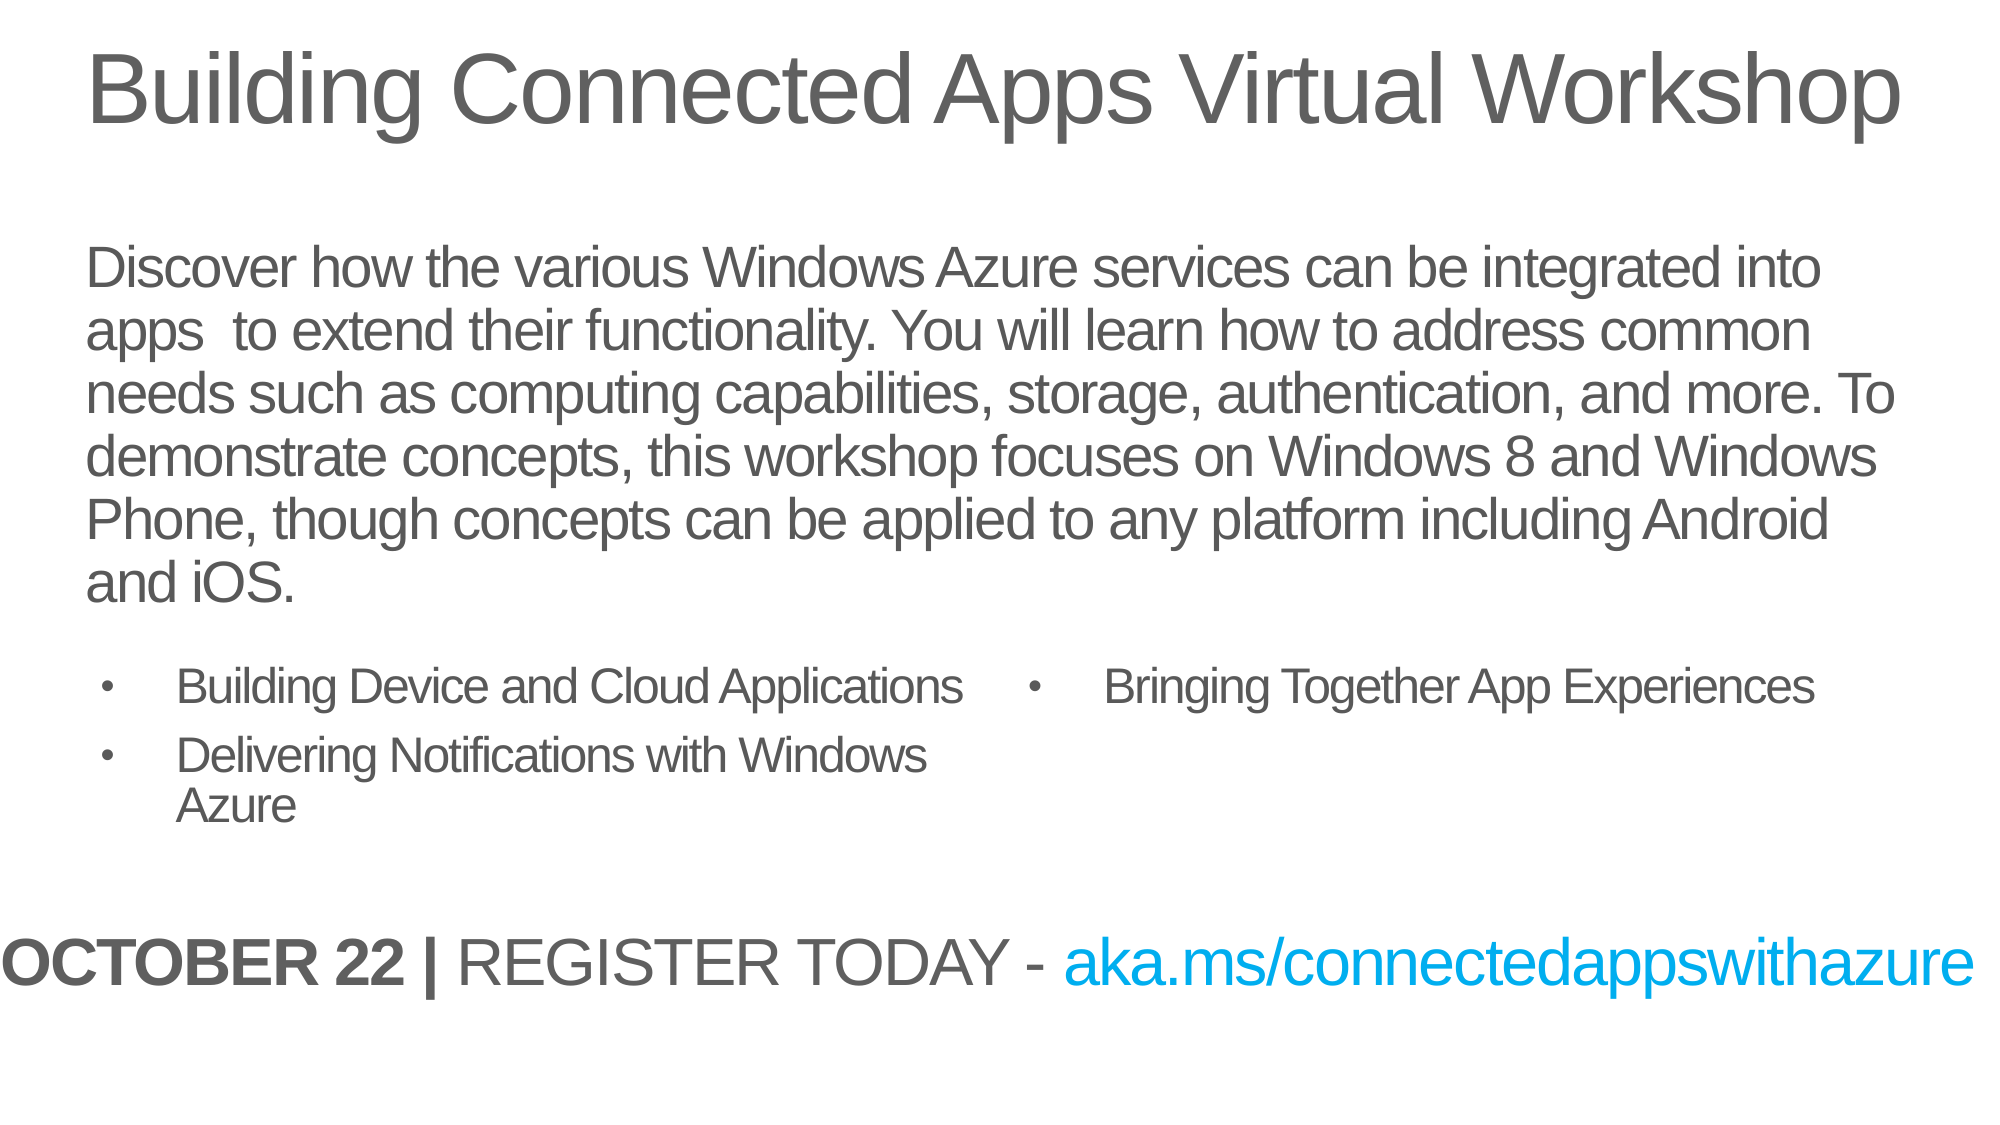

# Building Connected Apps Virtual Workshop
Discover how the various Windows Azure services can be integrated into apps  to extend their functionality. You will learn how to address common needs such as computing capabilities, storage, authentication, and more. To demonstrate concepts, this workshop focuses on Windows 8 and Windows Phone, though concepts can be applied to any platform including Android and iOS.

| Building Device and Cloud Applications Delivering Notifications with Windows Azure | Bringing Together App Experiences |
| --- | --- |
OCTOBER 22 | REGISTER TODAY - aka.ms/connectedappswithazure